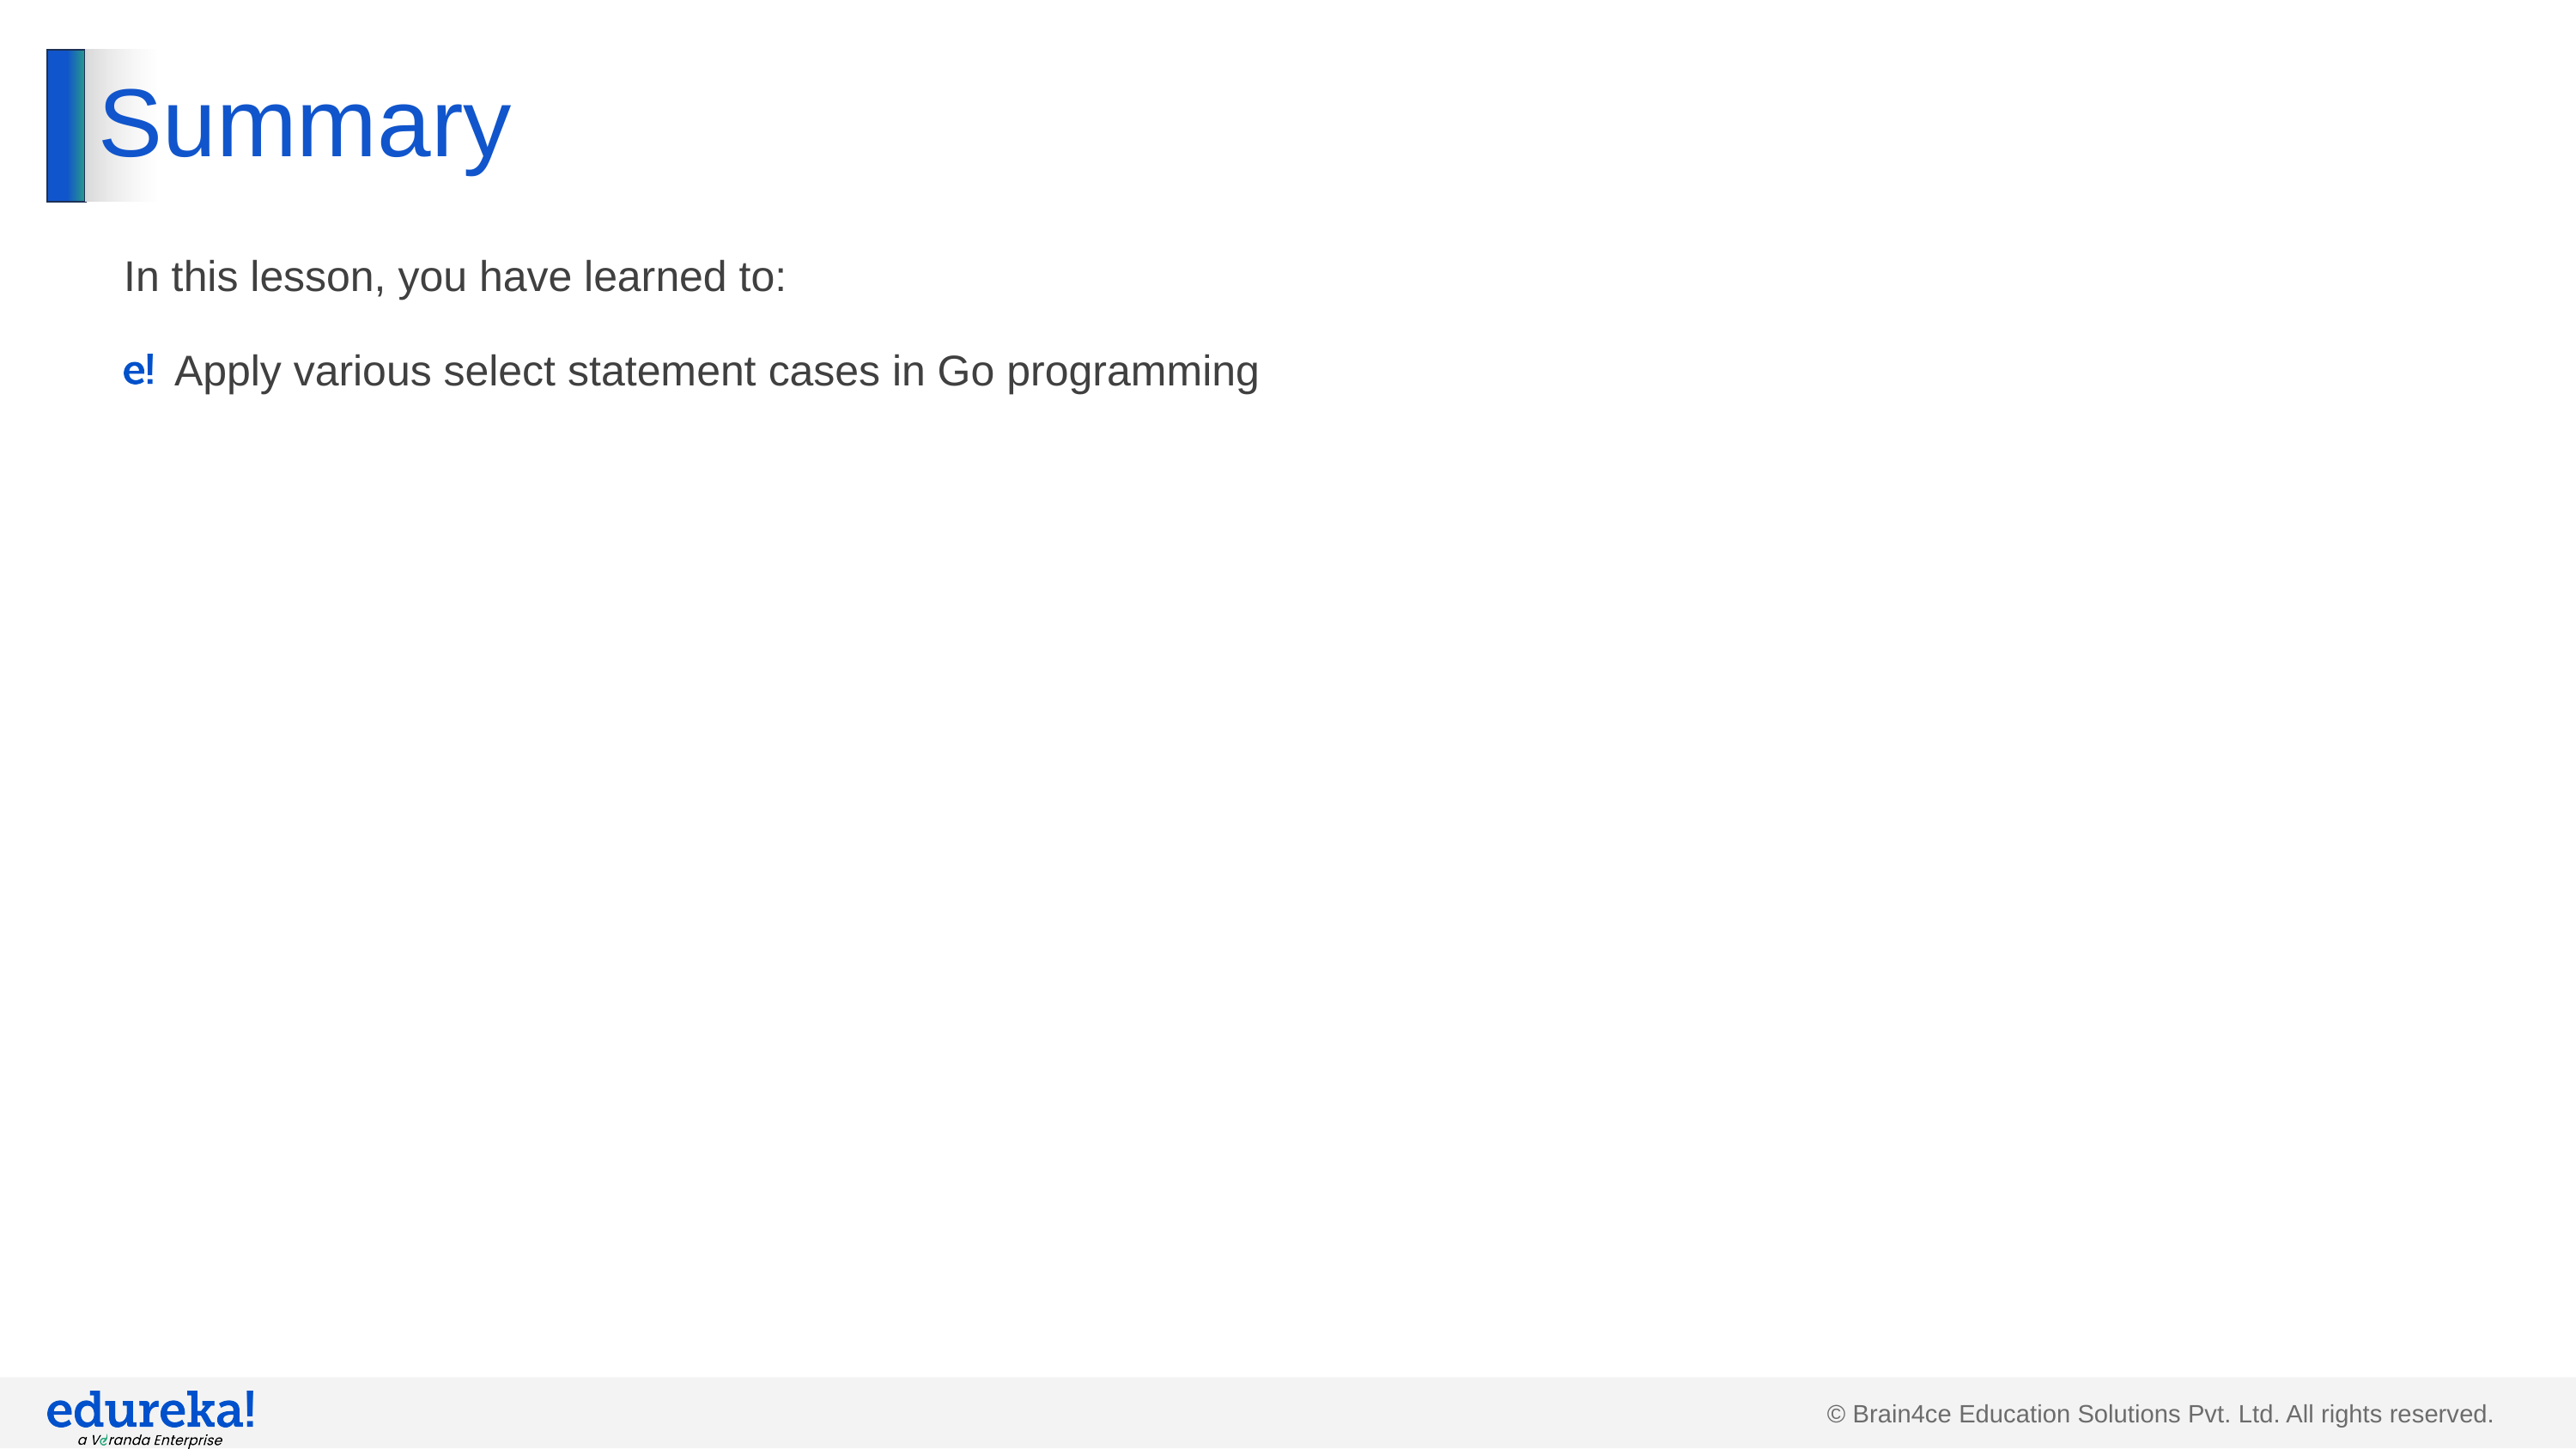

# Summary
In this lesson, you have learned to:
Apply various select statement cases in Go programming